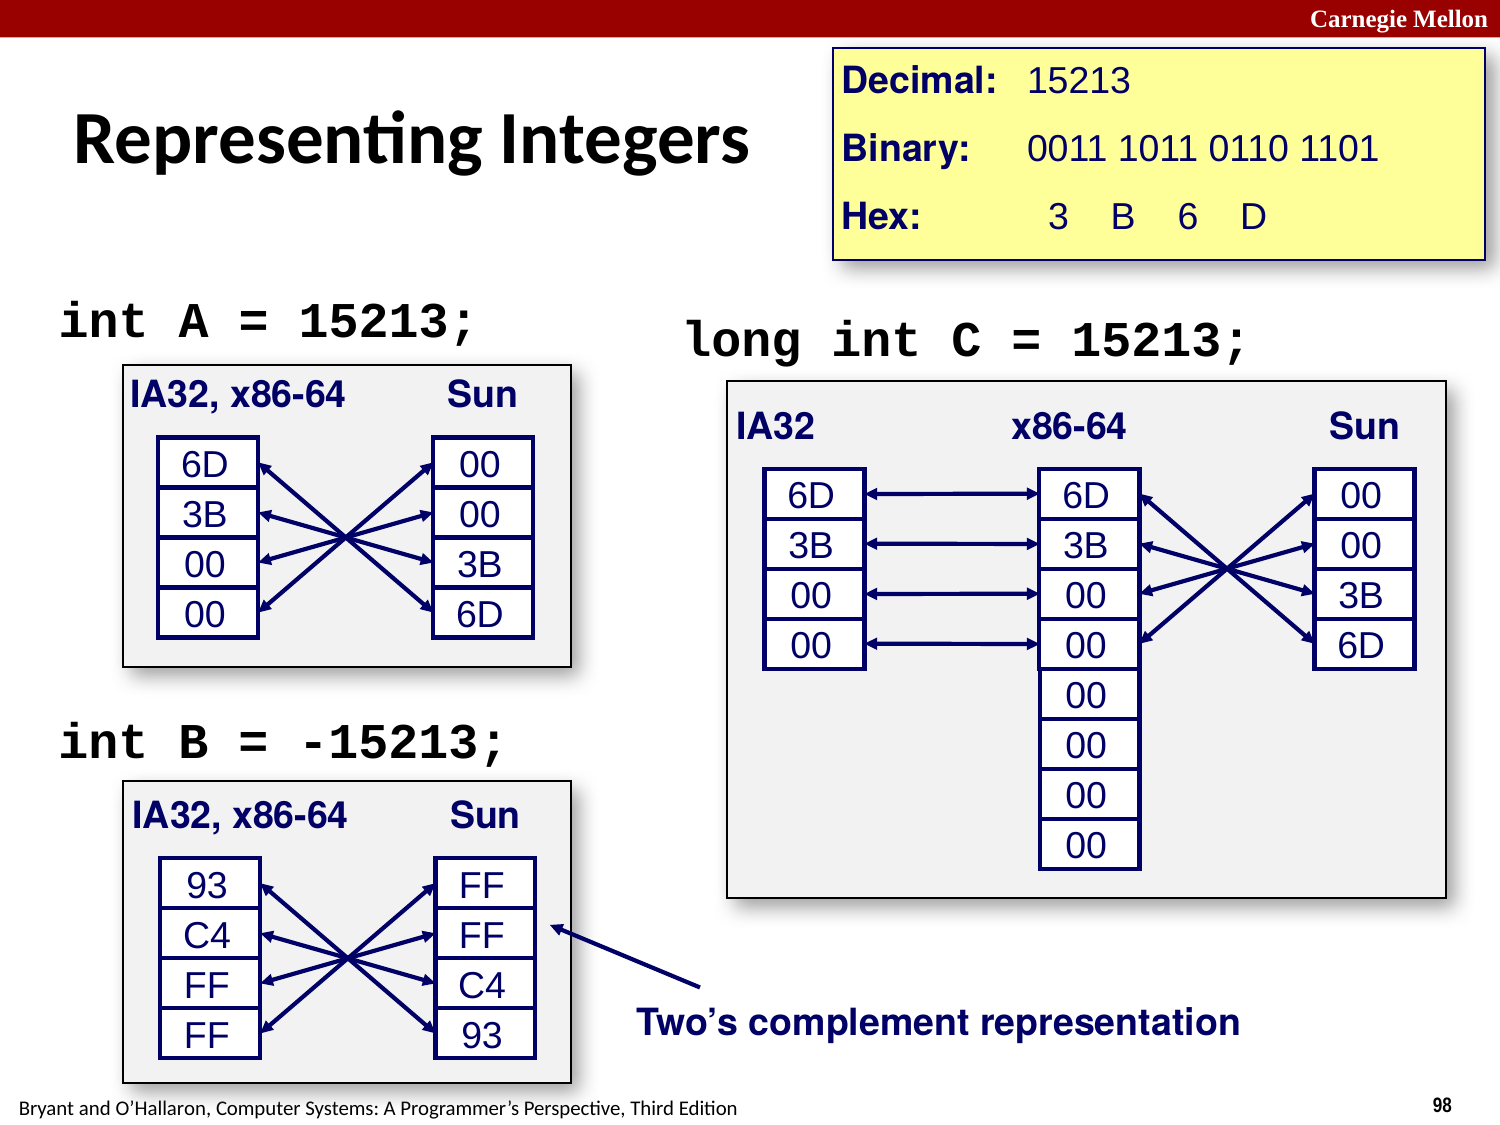

Decimal:	15213
Binary:  	0011 1011 0110 1101
Hex:  	  3    B    6    D
# Representing Integers
int A = 15213;
long int C = 15213;
IA32, x86-64
6D

3B

00

00

Sun
00

00

3B

6D

IA32
6D

3B

00

00

x86-64
6D

3B

00

00

Sun
00

00

3B

6D

00

00

00

00

int B = -15213;

IA32, x86-64
93

C4

FF

FF

Sun
FF

FF

C4

93

Two’s complement representation